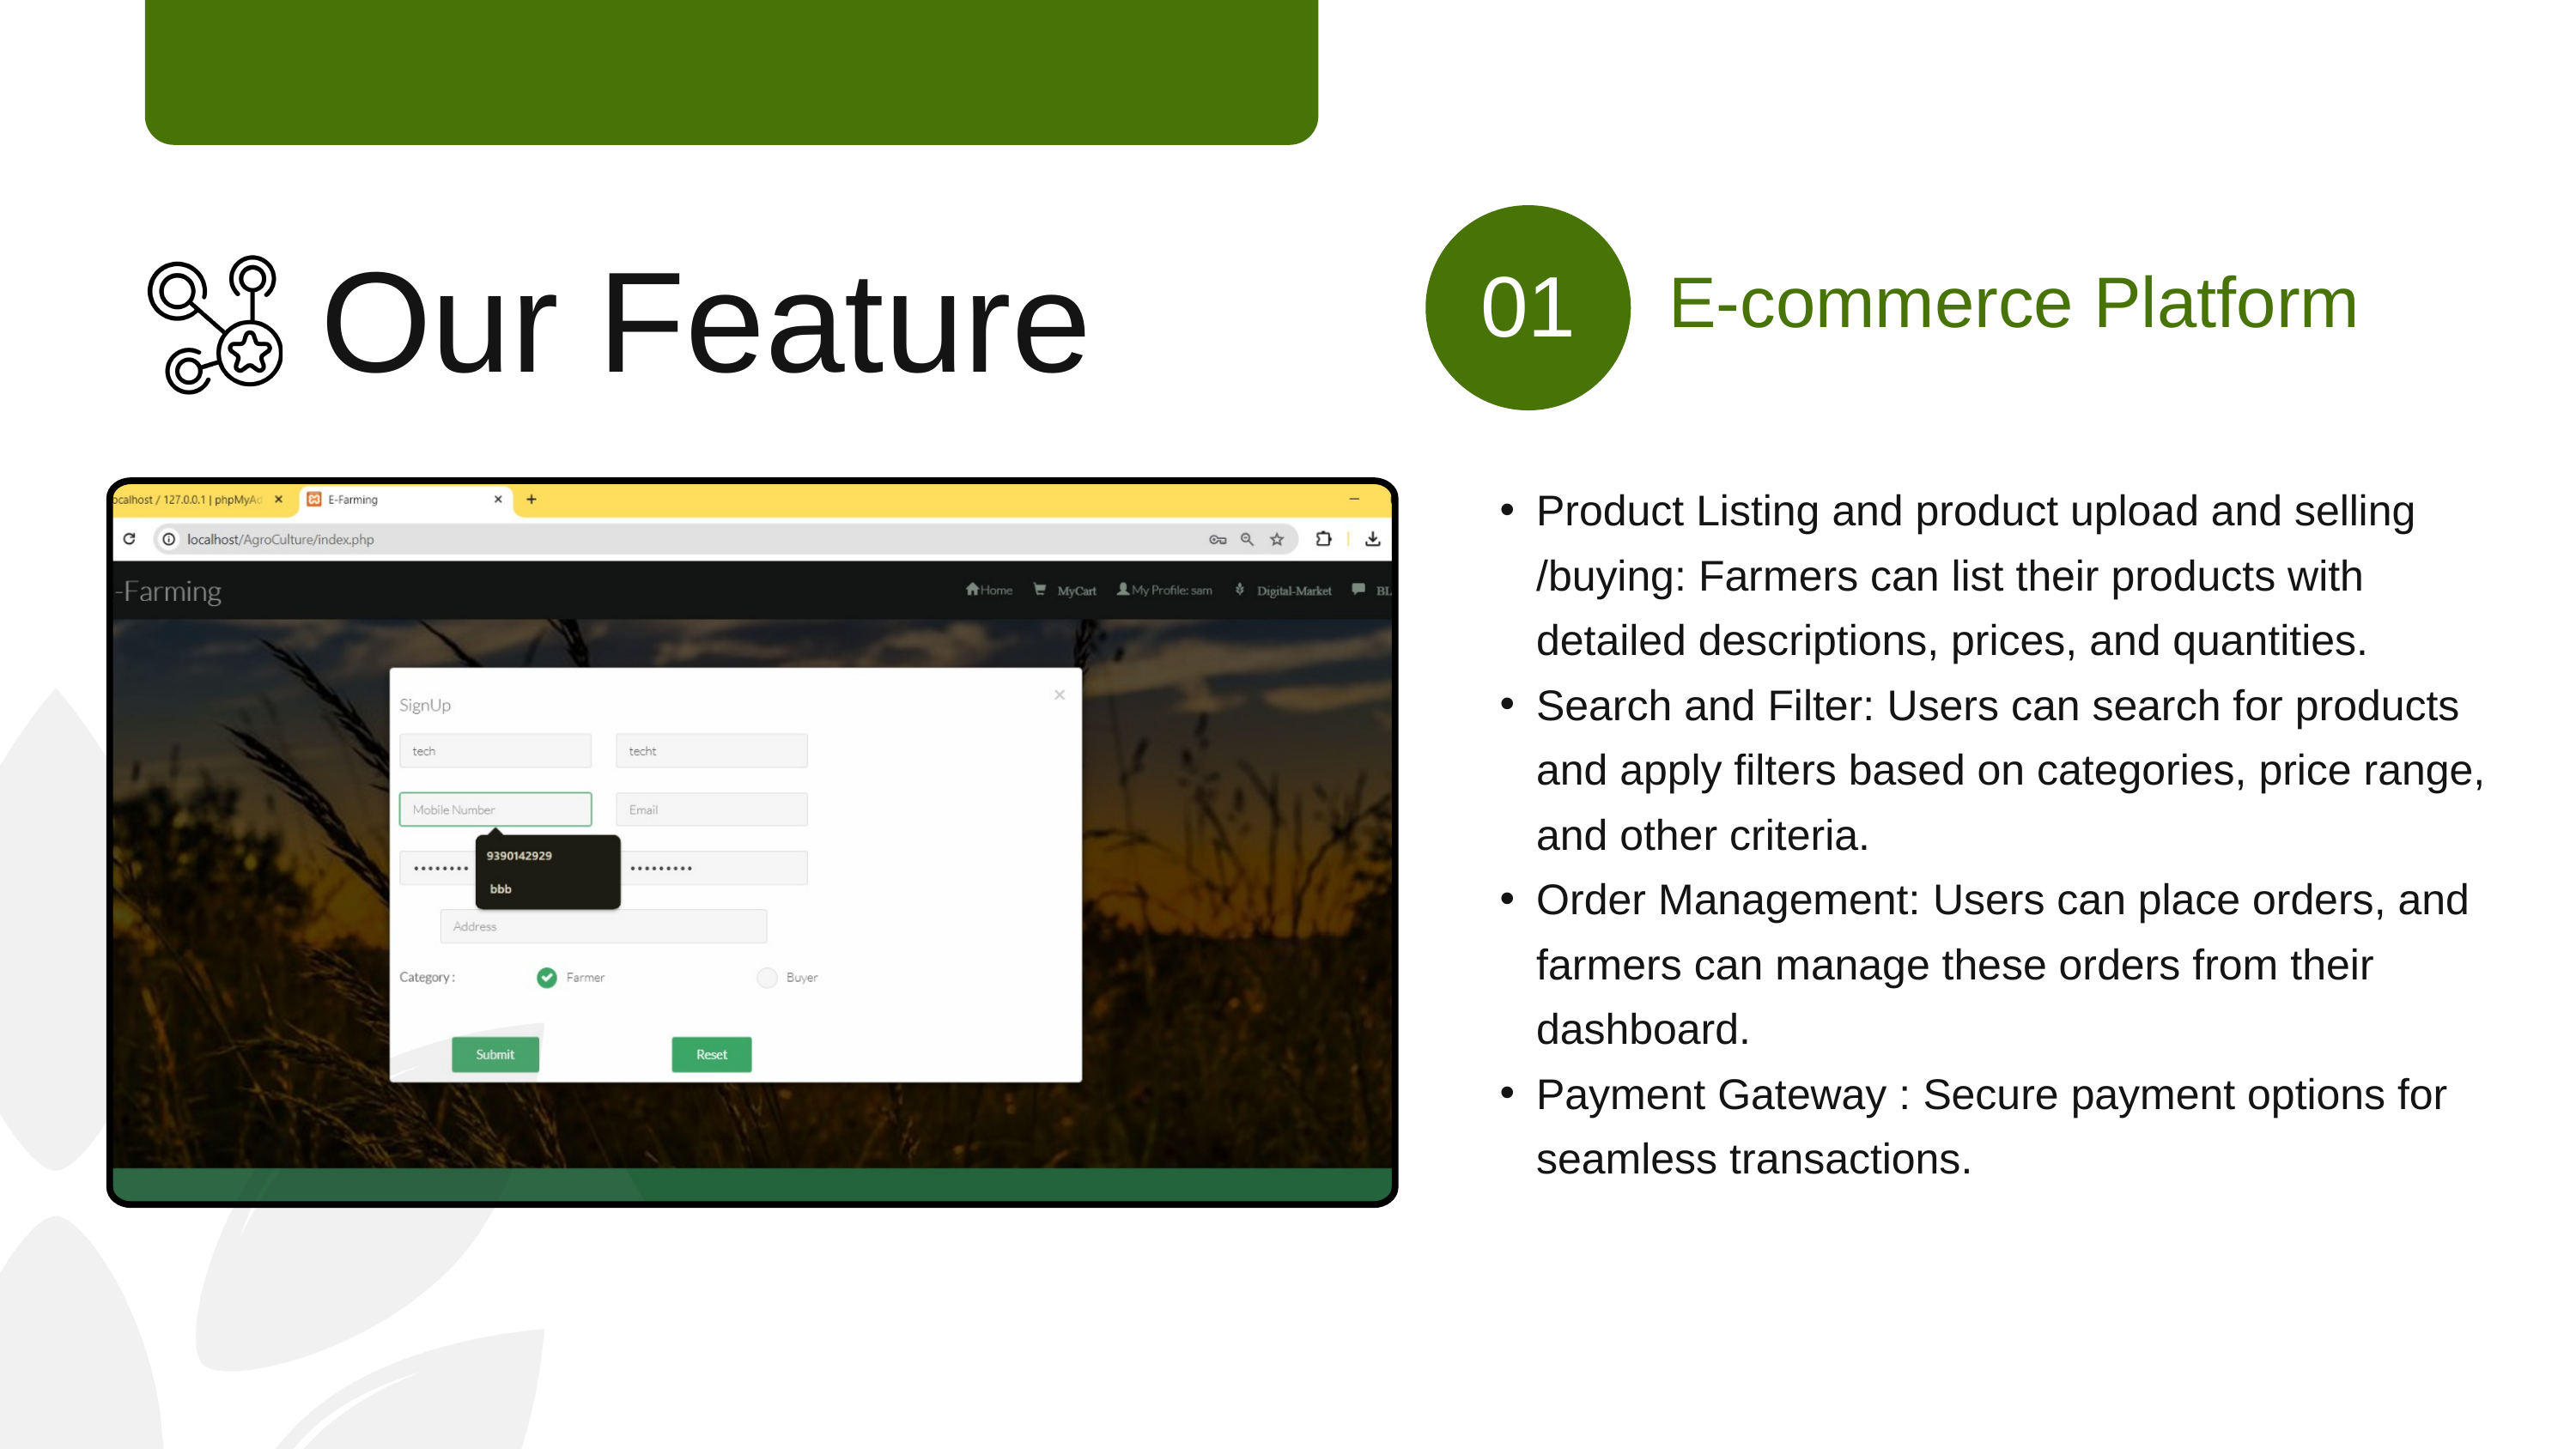

E-commerce Platform
Our Feature
01
Product Listing and product upload and selling /buying: Farmers can list their products with detailed descriptions, prices, and quantities.
Search and Filter: Users can search for products and apply filters based on categories, price range, and other criteria.
Order Management: Users can place orders, and farmers can manage these orders from their dashboard.
Payment Gateway : Secure payment options for seamless transactions.